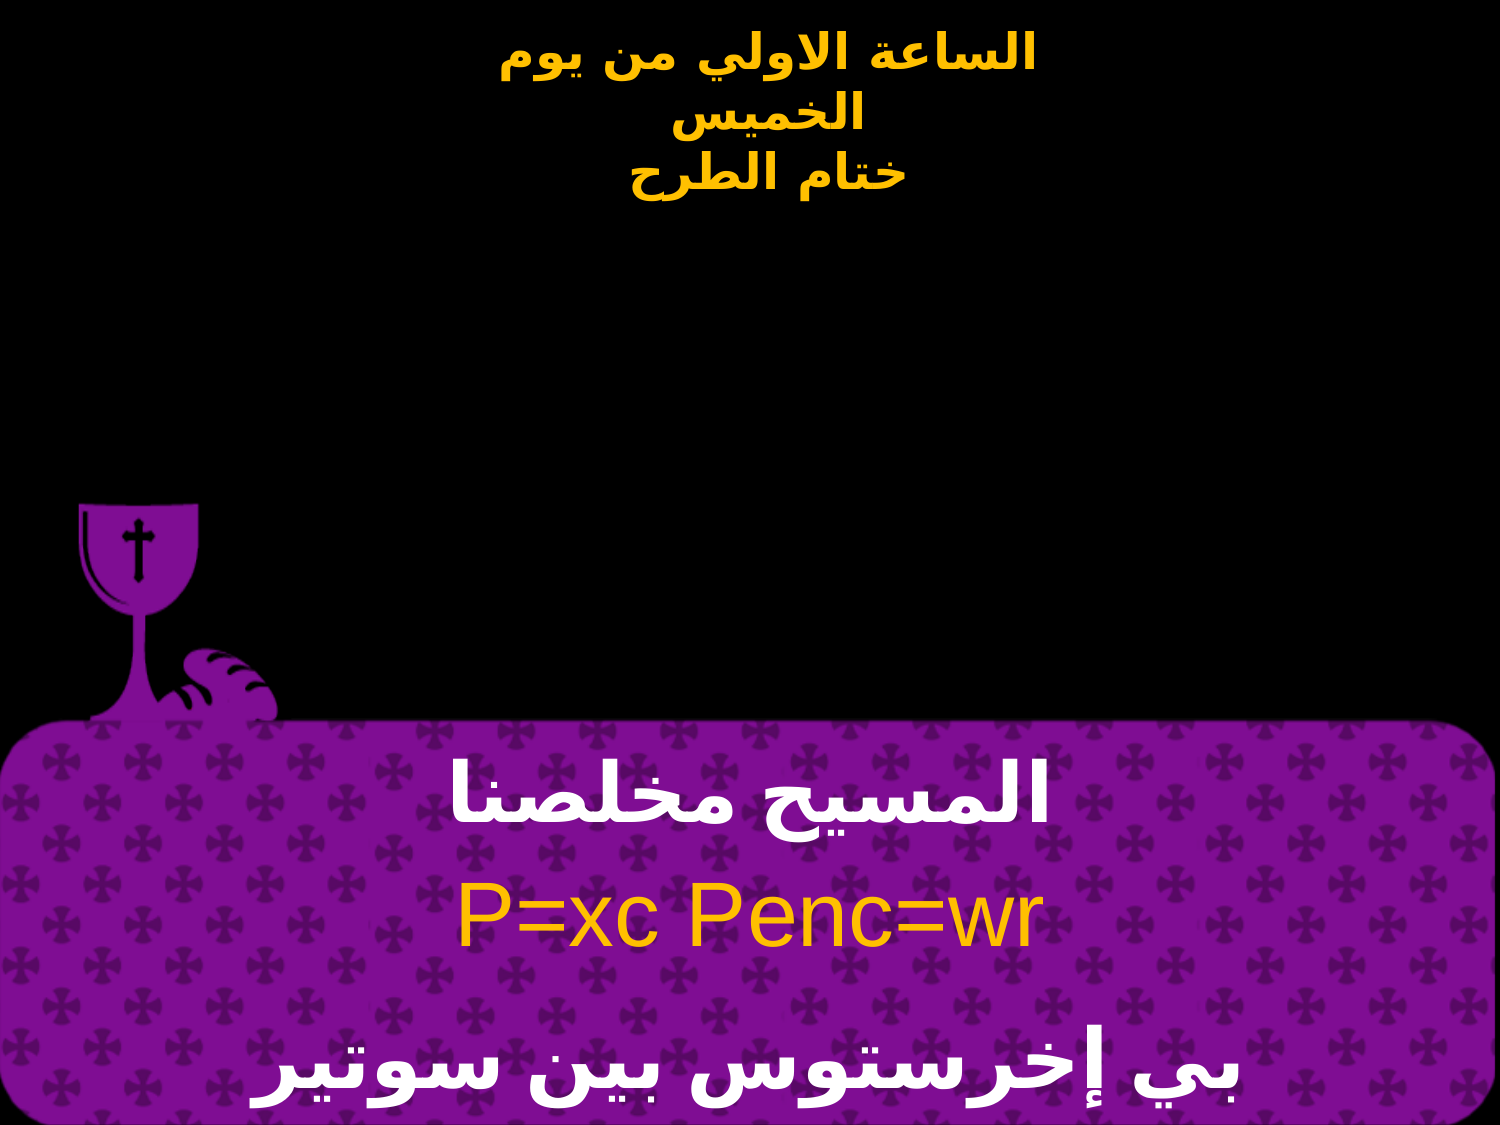

# المسيح مخلصنا
P=xc Penc=wr
بي إخرستوس بين سوتير